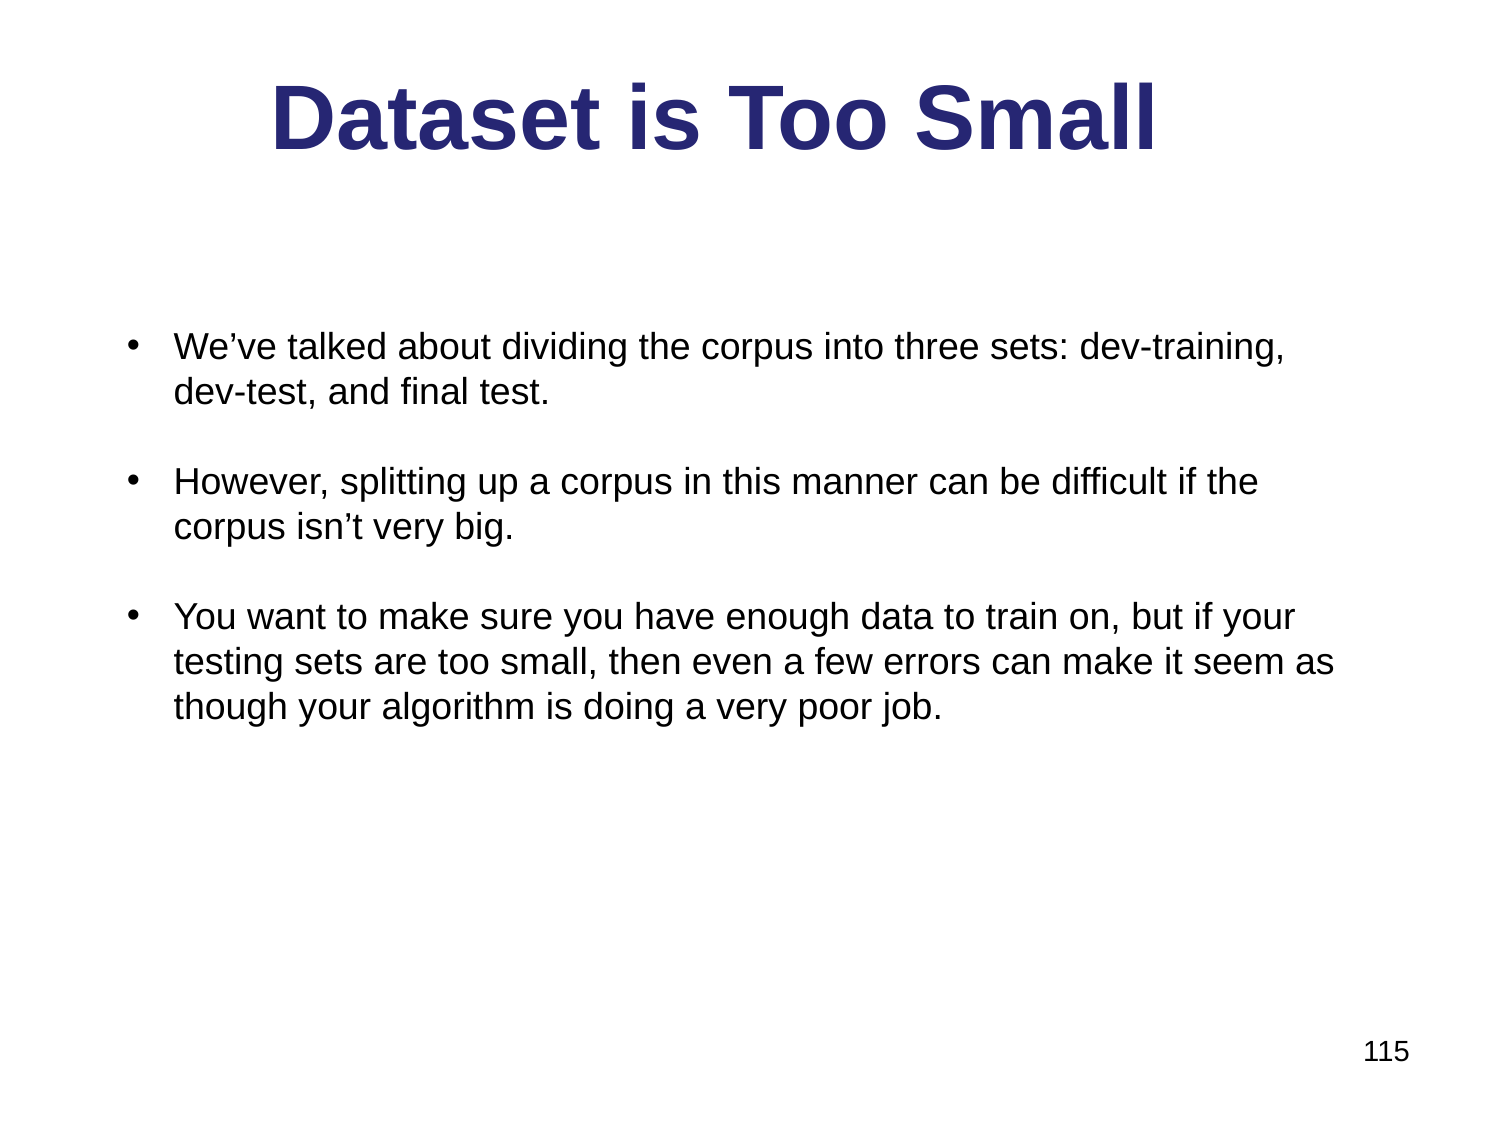

# Dataset is Too Small

We’ve talked about dividing the corpus into three sets: dev-training, dev-test, and final test.

However, splitting up a corpus in this manner can be difficult if the corpus isn’t very big.

You want to make sure you have enough data to train on, but if your testing sets are too small, then even a few errors can make it seem as though your algorithm is doing a very poor job.
115